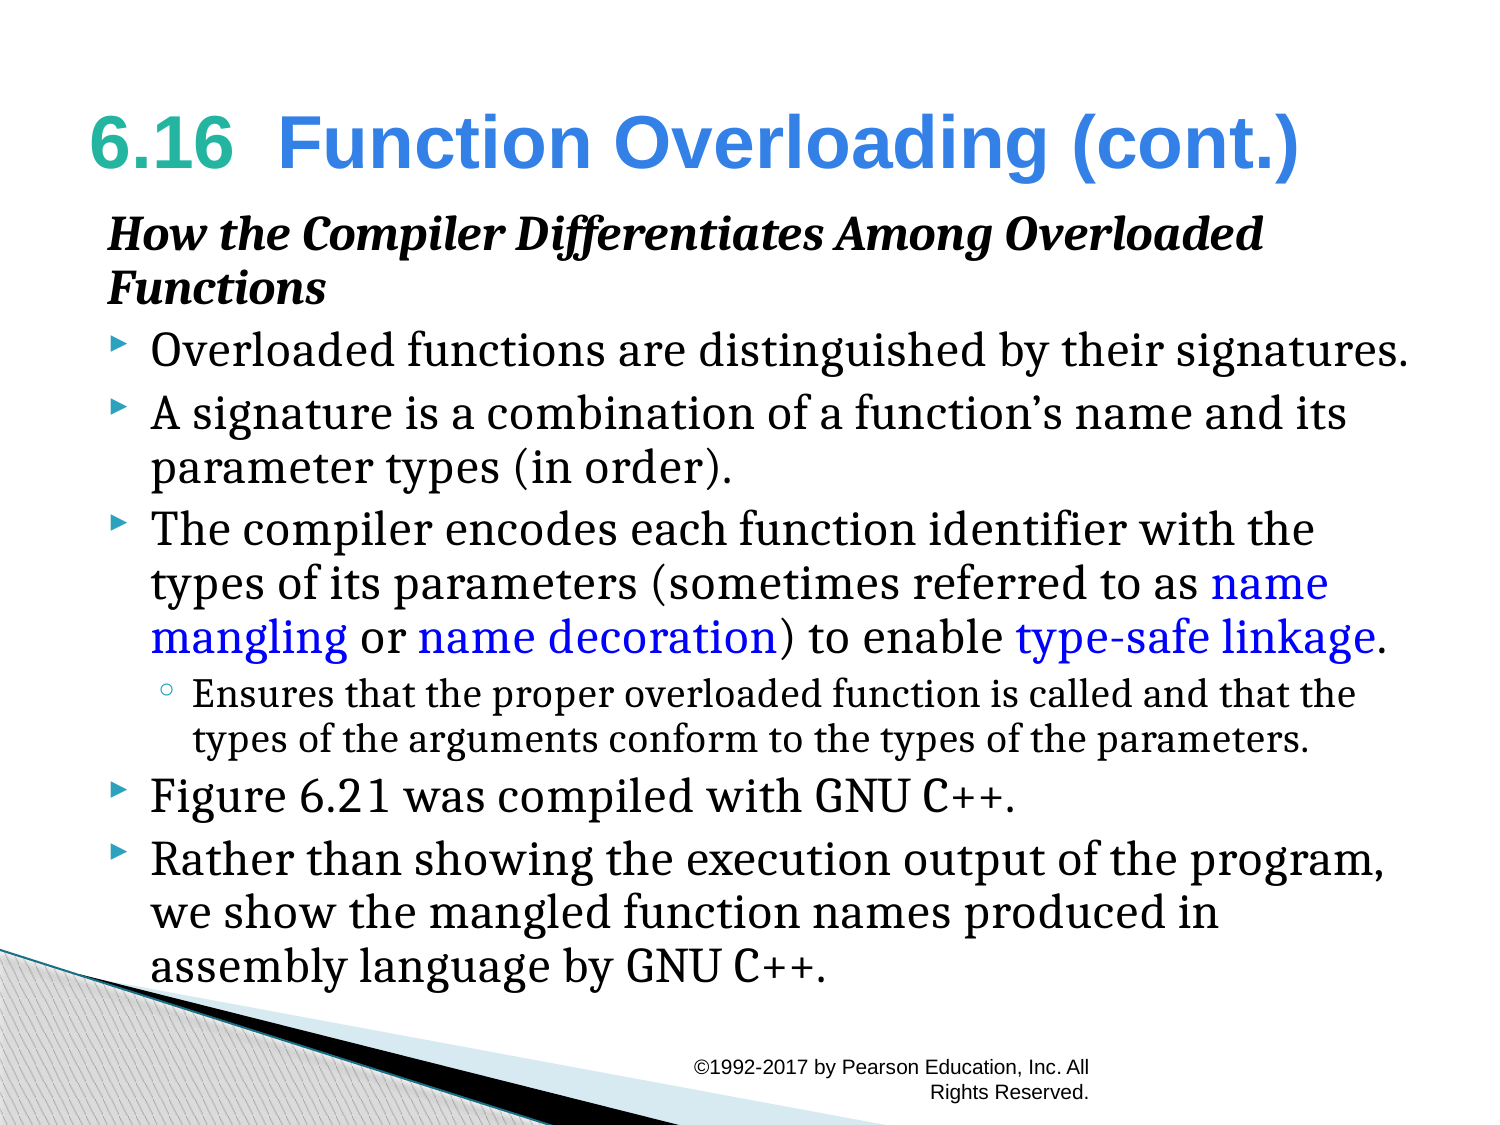

# 6.16  Function Overloading (cont.)
How the Compiler Differentiates Among Overloaded Functions
Overloaded functions are distinguished by their signatures.
A signature is a combination of a function’s name and its parameter types (in order).
The compiler encodes each function identifier with the types of its parameters (sometimes referred to as name mangling or name decoration) to enable type-safe linkage.
Ensures that the proper overloaded function is called and that the types of the arguments conform to the types of the parameters.
Figure 6.21 was compiled with GNU C++.
Rather than showing the execution output of the program, we show the mangled function names produced in assembly language by GNU C++.
©1992-2017 by Pearson Education, Inc. All Rights Reserved.